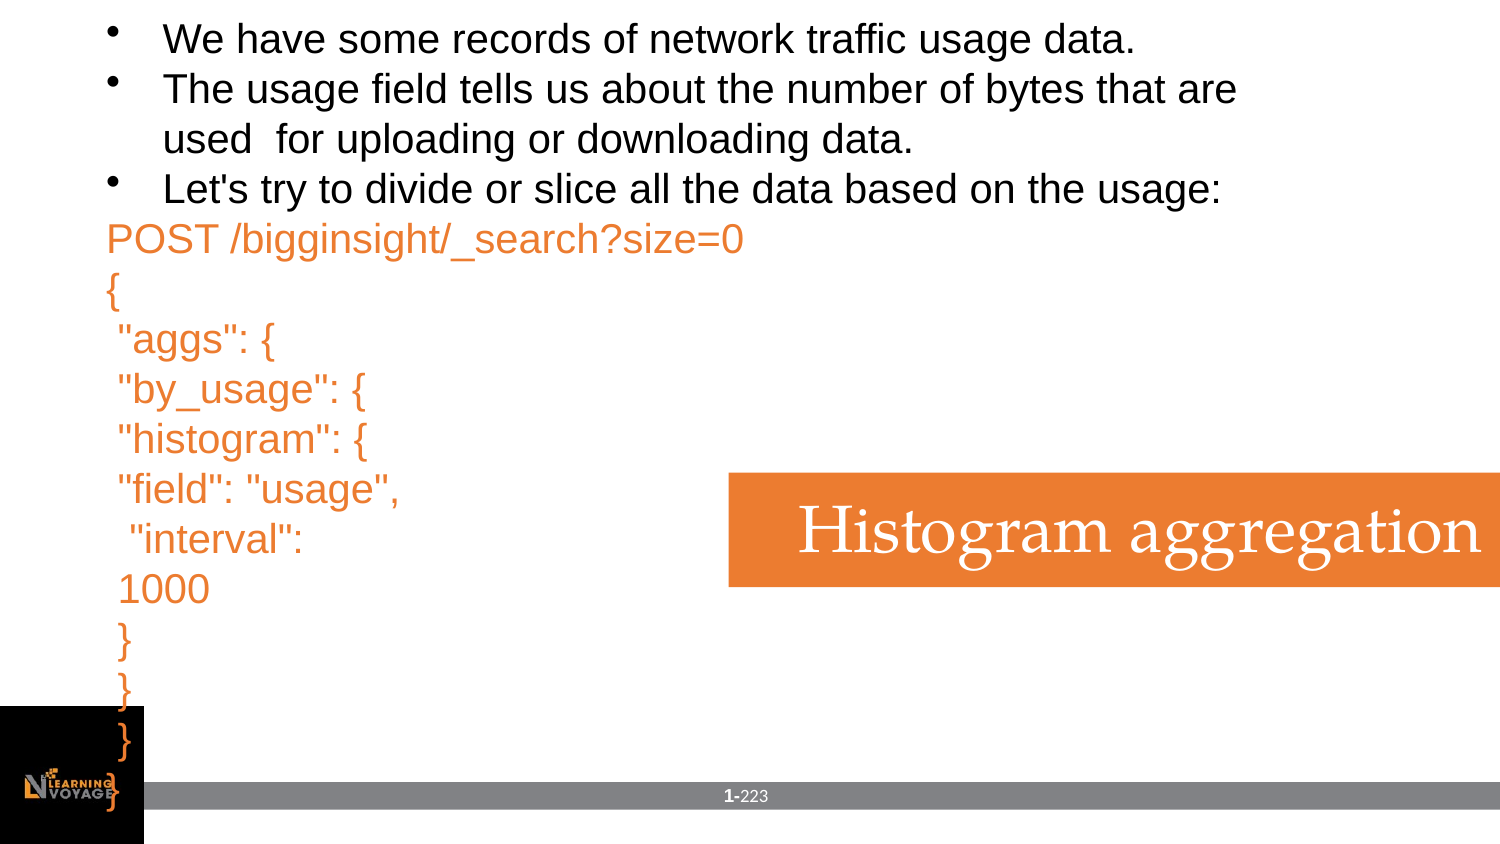

We have some records of network traffic usage data.
The usage field tells us about the number of bytes that are used  for uploading or downloading data.
Let's try to divide or slice all the data based on the usage:
POST /bigginsight/_search?size=0
{
"aggs": {
"by_usage": {
"histogram": {
"field": "usage",  "interval": 1000
}
}
}
}

Histogram aggregation
1-223